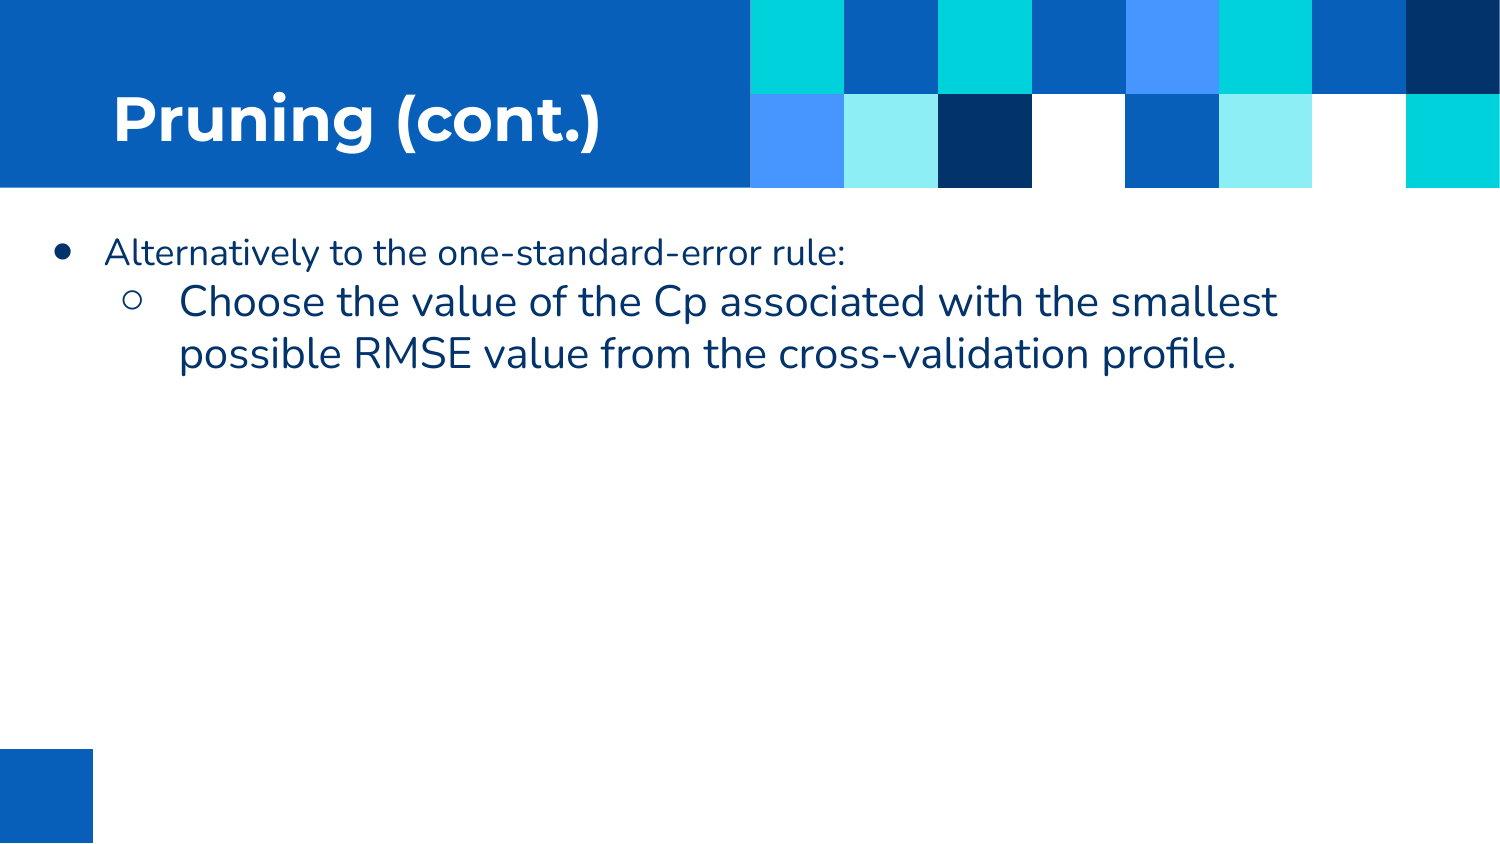

# Pruning (cont.)
Alternatively to the one-standard-error rule:
Choose the value of the Cp associated with the smallest possible RMSE value from the cross-validation profile.